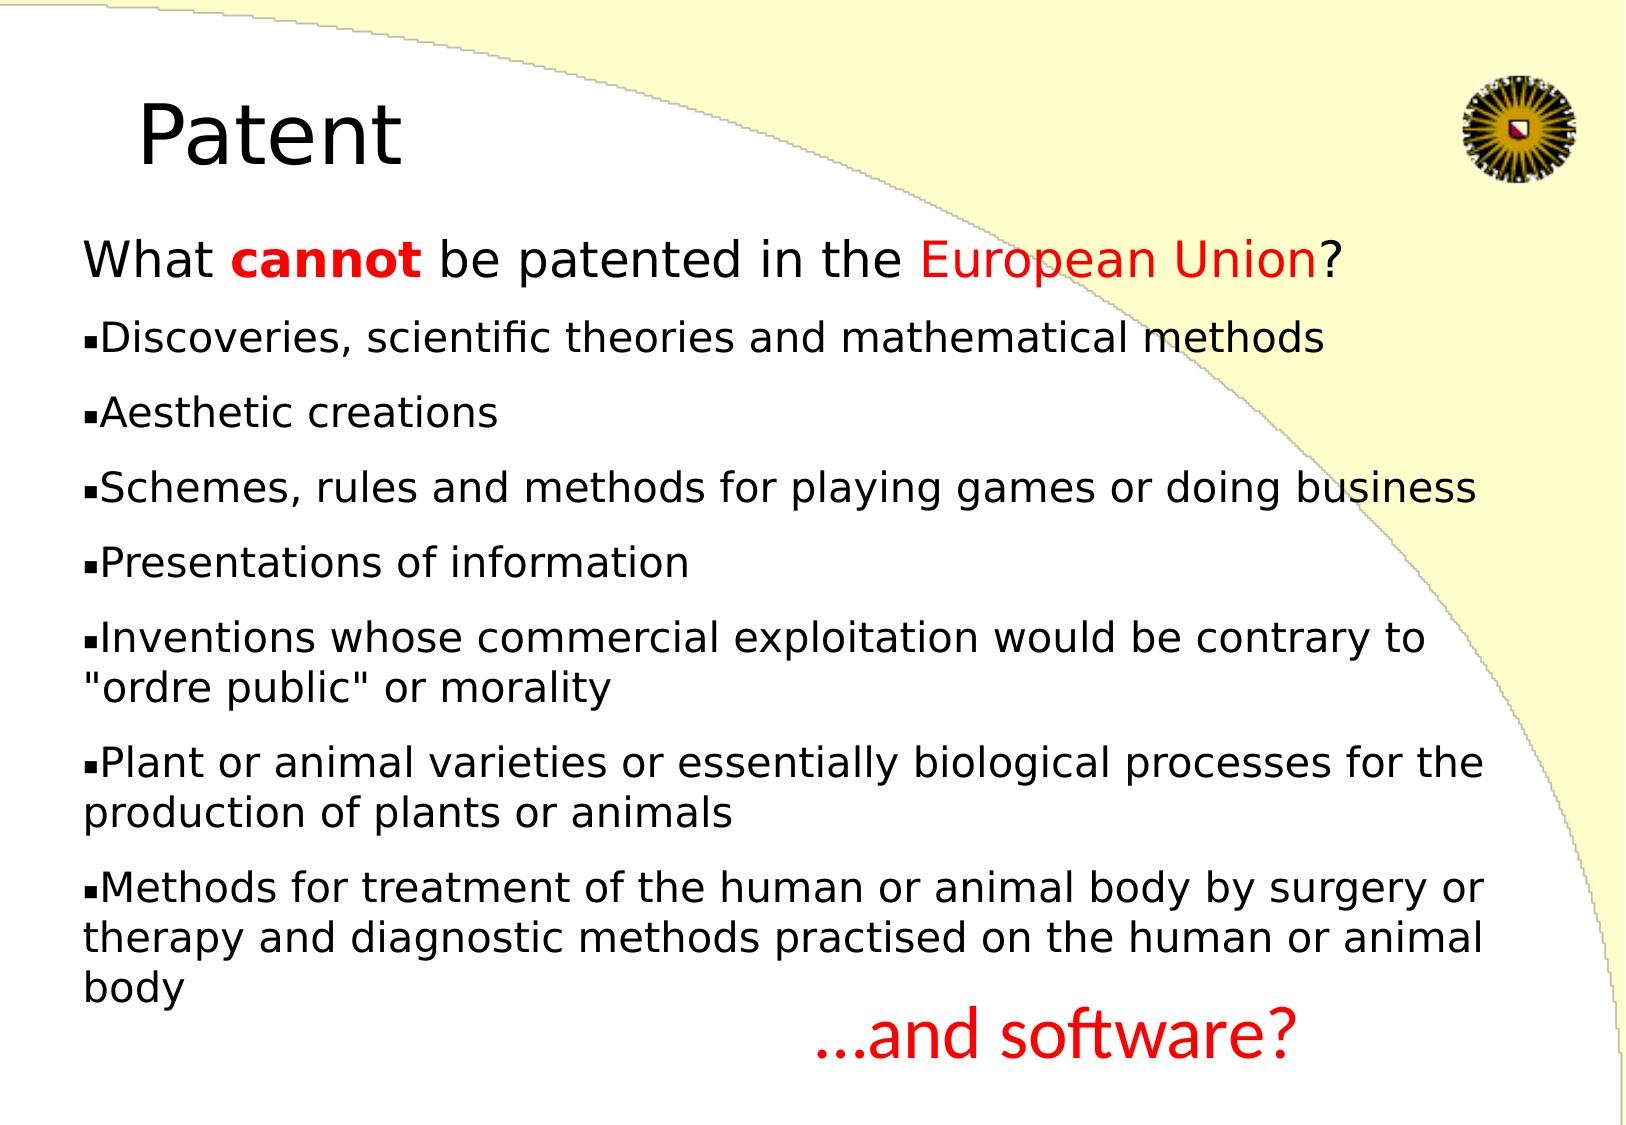

# Patent
What cannot be patented in the European Union?
Discoveries, scientific theories and mathematical methods
Aesthetic creations
Schemes, rules and methods for playing games or doing business
Presentations of information
Inventions whose commercial exploitation would be contrary to "ordre public" or morality
Plant or animal varieties or essentially biological processes for the production of plants or animals
Methods for treatment of the human or animal body by surgery or therapy and diagnostic methods practised on the human or animal body
…and software?